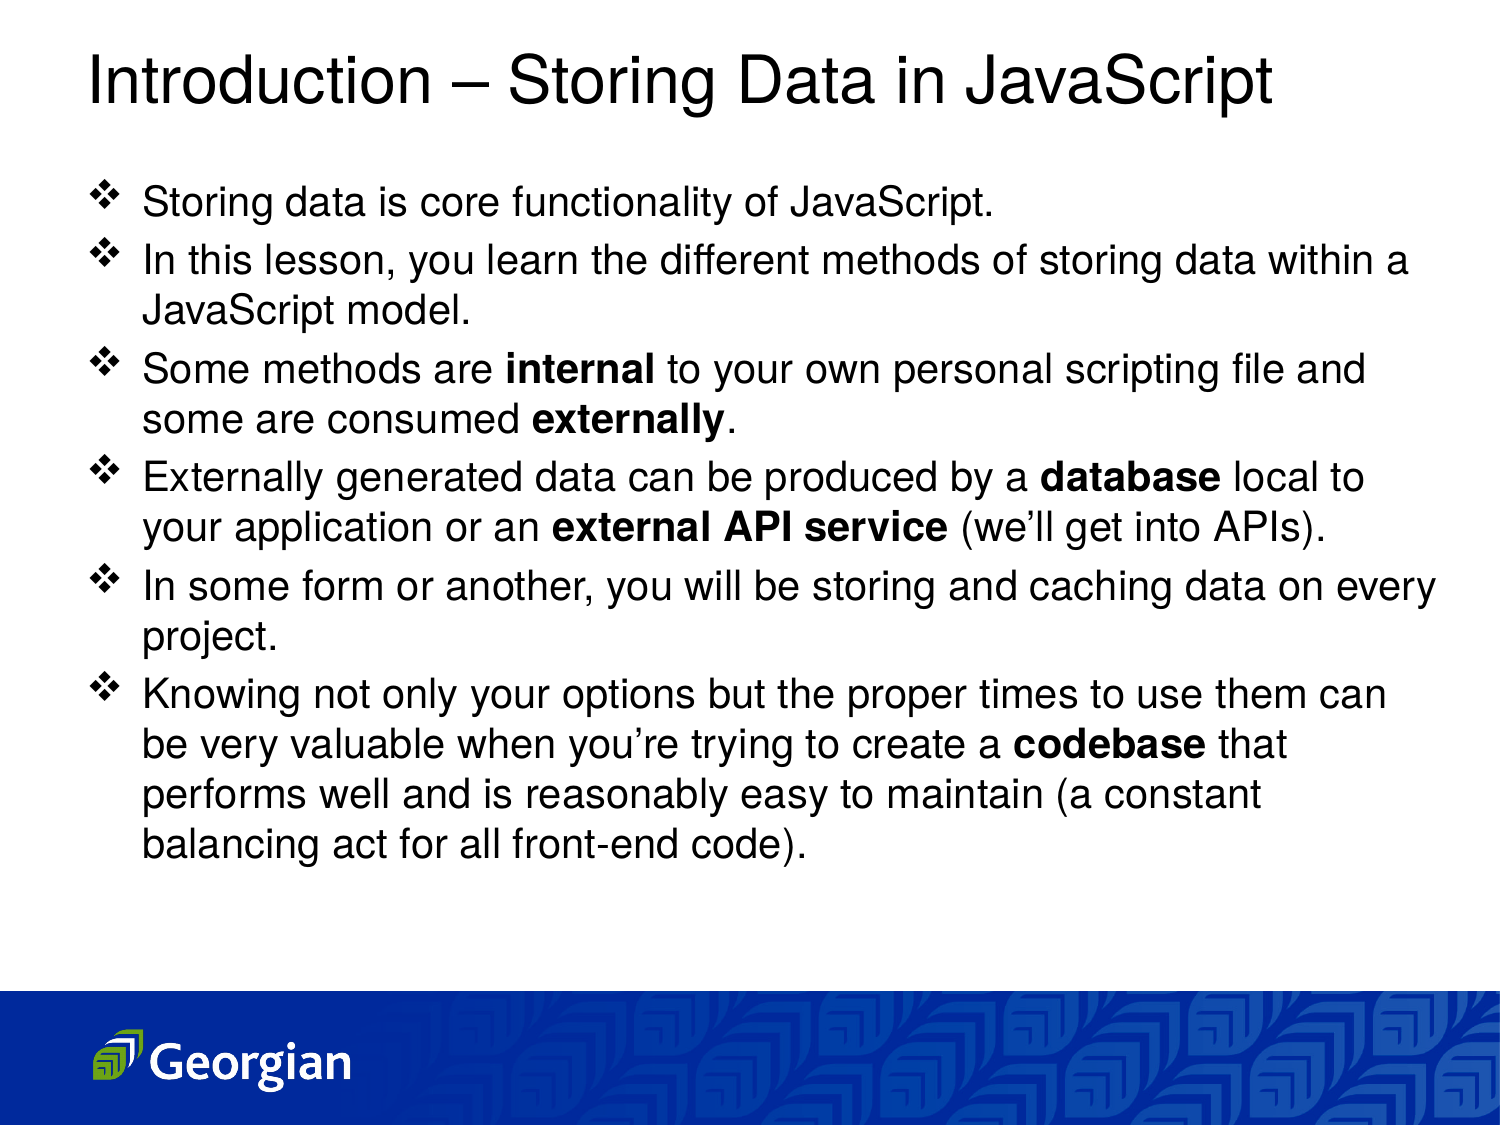

Introduction – Storing Data in JavaScript
Storing data is core functionality of JavaScript.
In this lesson, you learn the different methods of storing data within a JavaScript model.
Some methods are internal to your own personal scripting file and some are consumed externally.
Externally generated data can be produced by a database local to your application or an external API service (we’ll get into APIs).
In some form or another, you will be storing and caching data on every project.
Knowing not only your options but the proper times to use them can be very valuable when you’re trying to create a codebase that performs well and is reasonably easy to maintain (a constant balancing act for all front-end code).